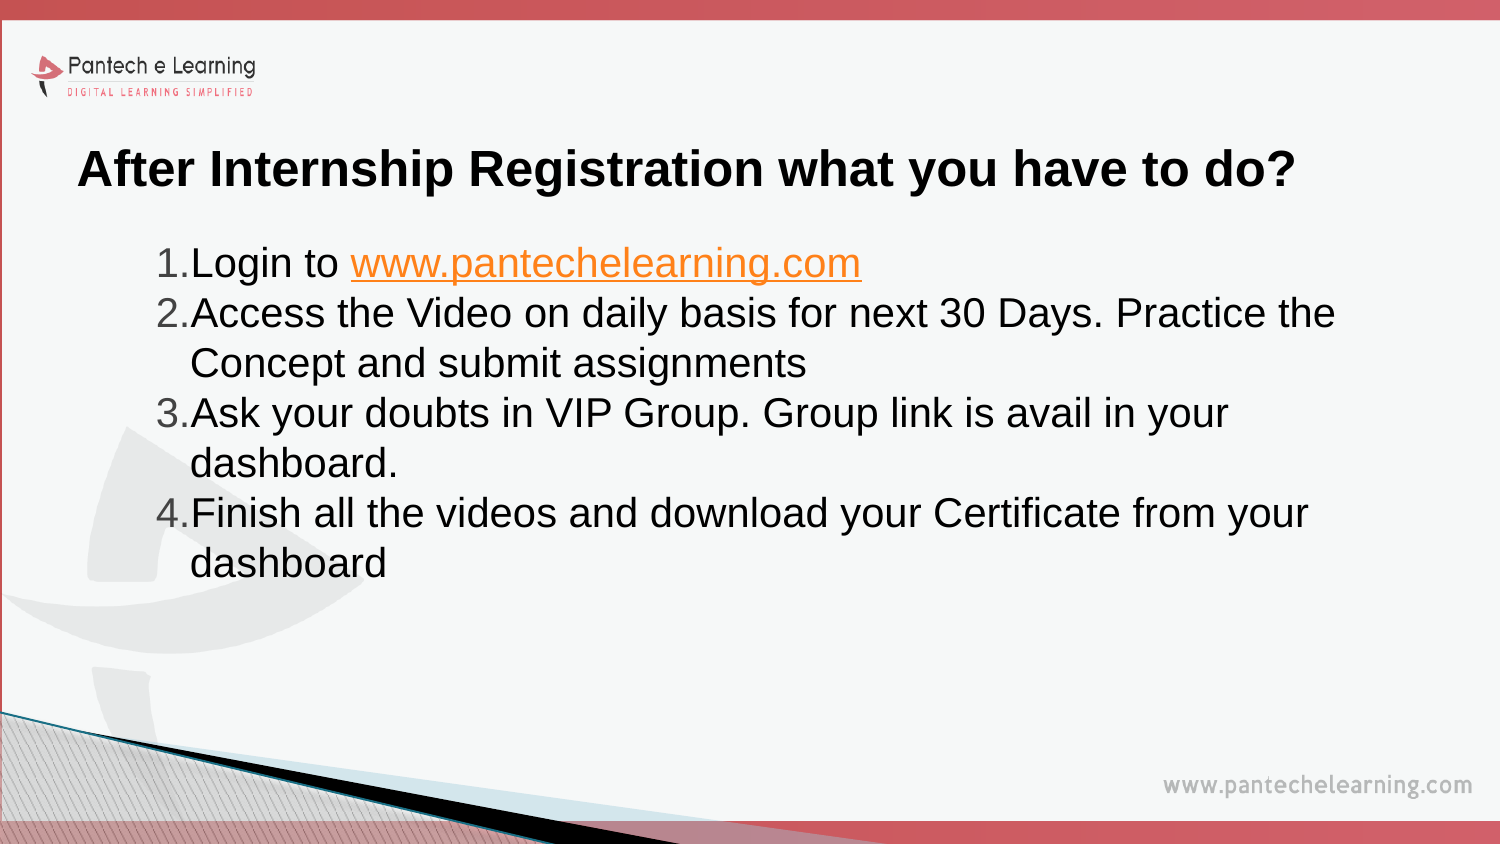

# After Internship Registration what you have to do?
Login to www.pantechelearning.com
Access the Video on daily basis for next 30 Days. Practice the Concept and submit assignments
Ask your doubts in VIP Group. Group link is avail in your dashboard.
Finish all the videos and download your Certificate from your dashboard